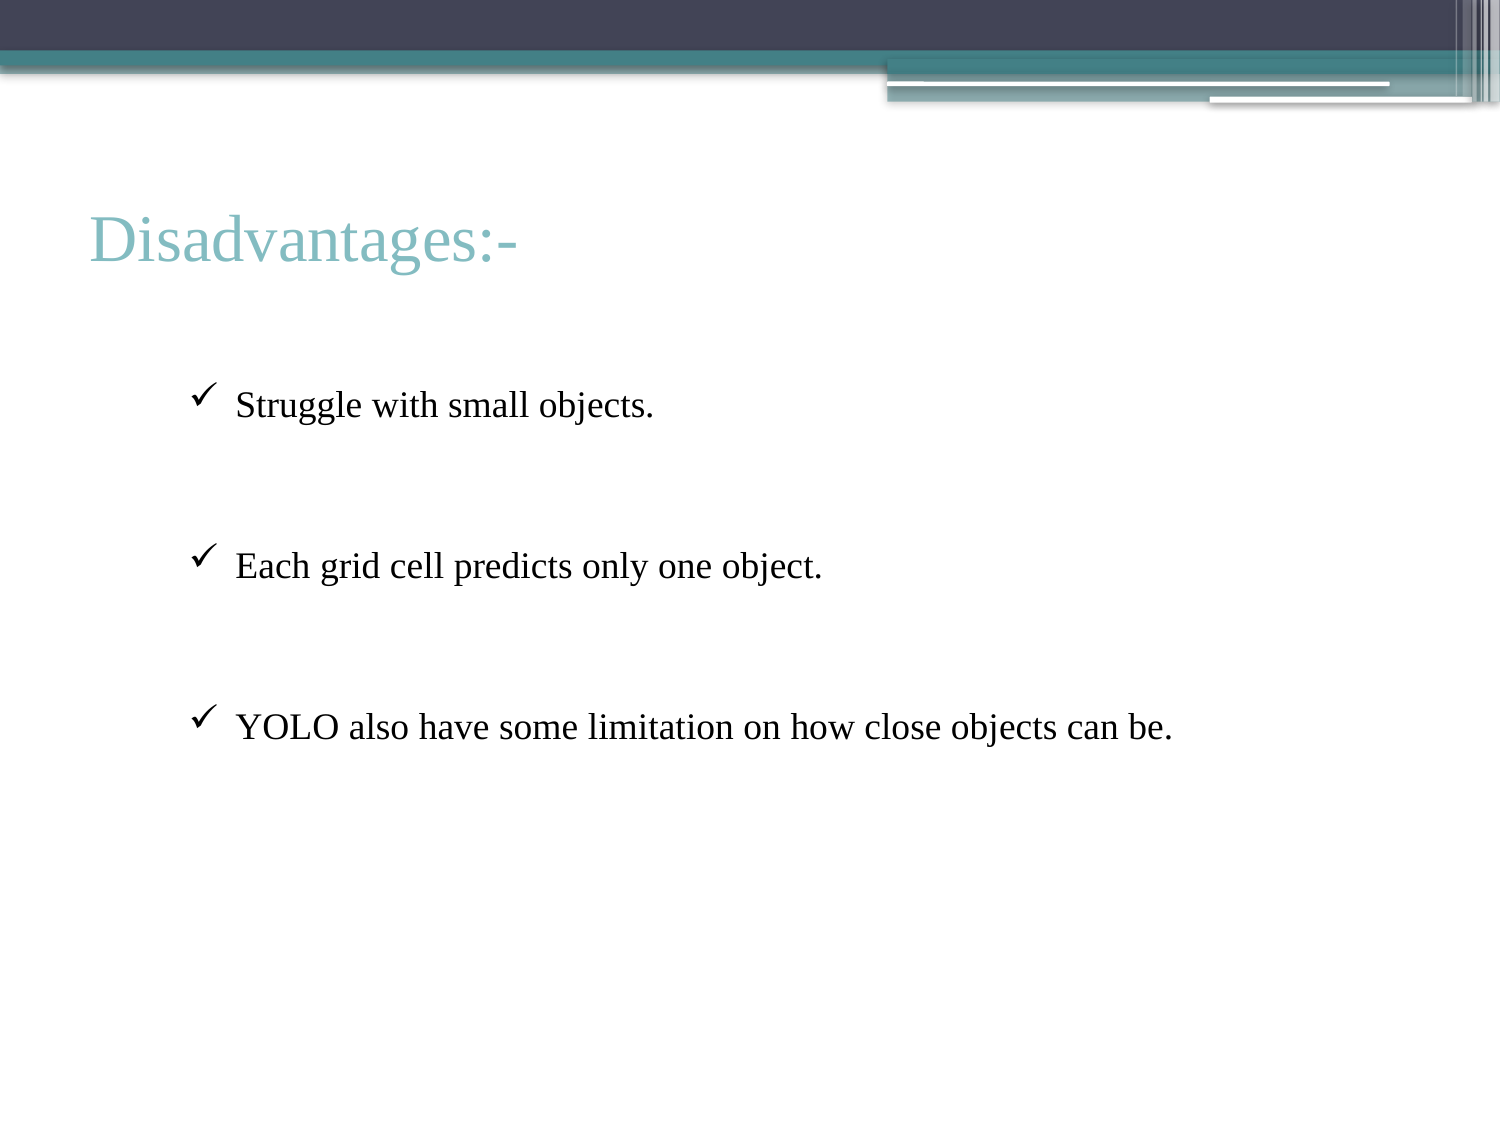

# Disadvantages:-
Struggle with small objects.

Each grid cell predicts only one object.

YOLO also have some limitation on how close objects can be.